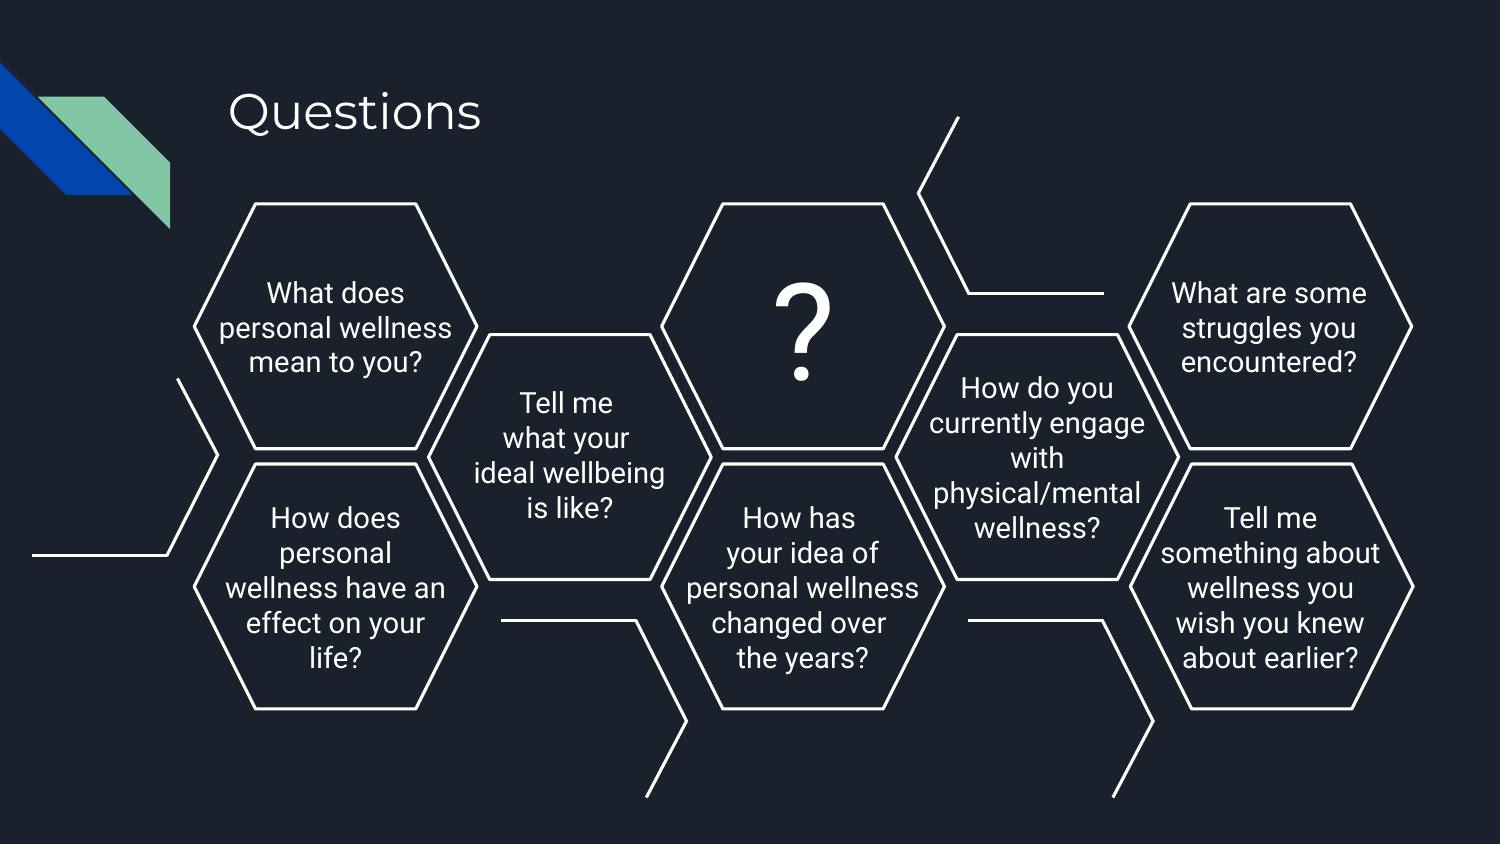

# Questions
What are some struggles you encountered?
What does personal wellness mean to you?

?

Tell me
what your
ideal wellbeing is like?
How do you currently engage with physical/mental wellness?

Tell me something about wellness you wish you knew about earlier?
How does personal wellness have an effect on your life?

How has
your idea of personal wellness changed over
the years?